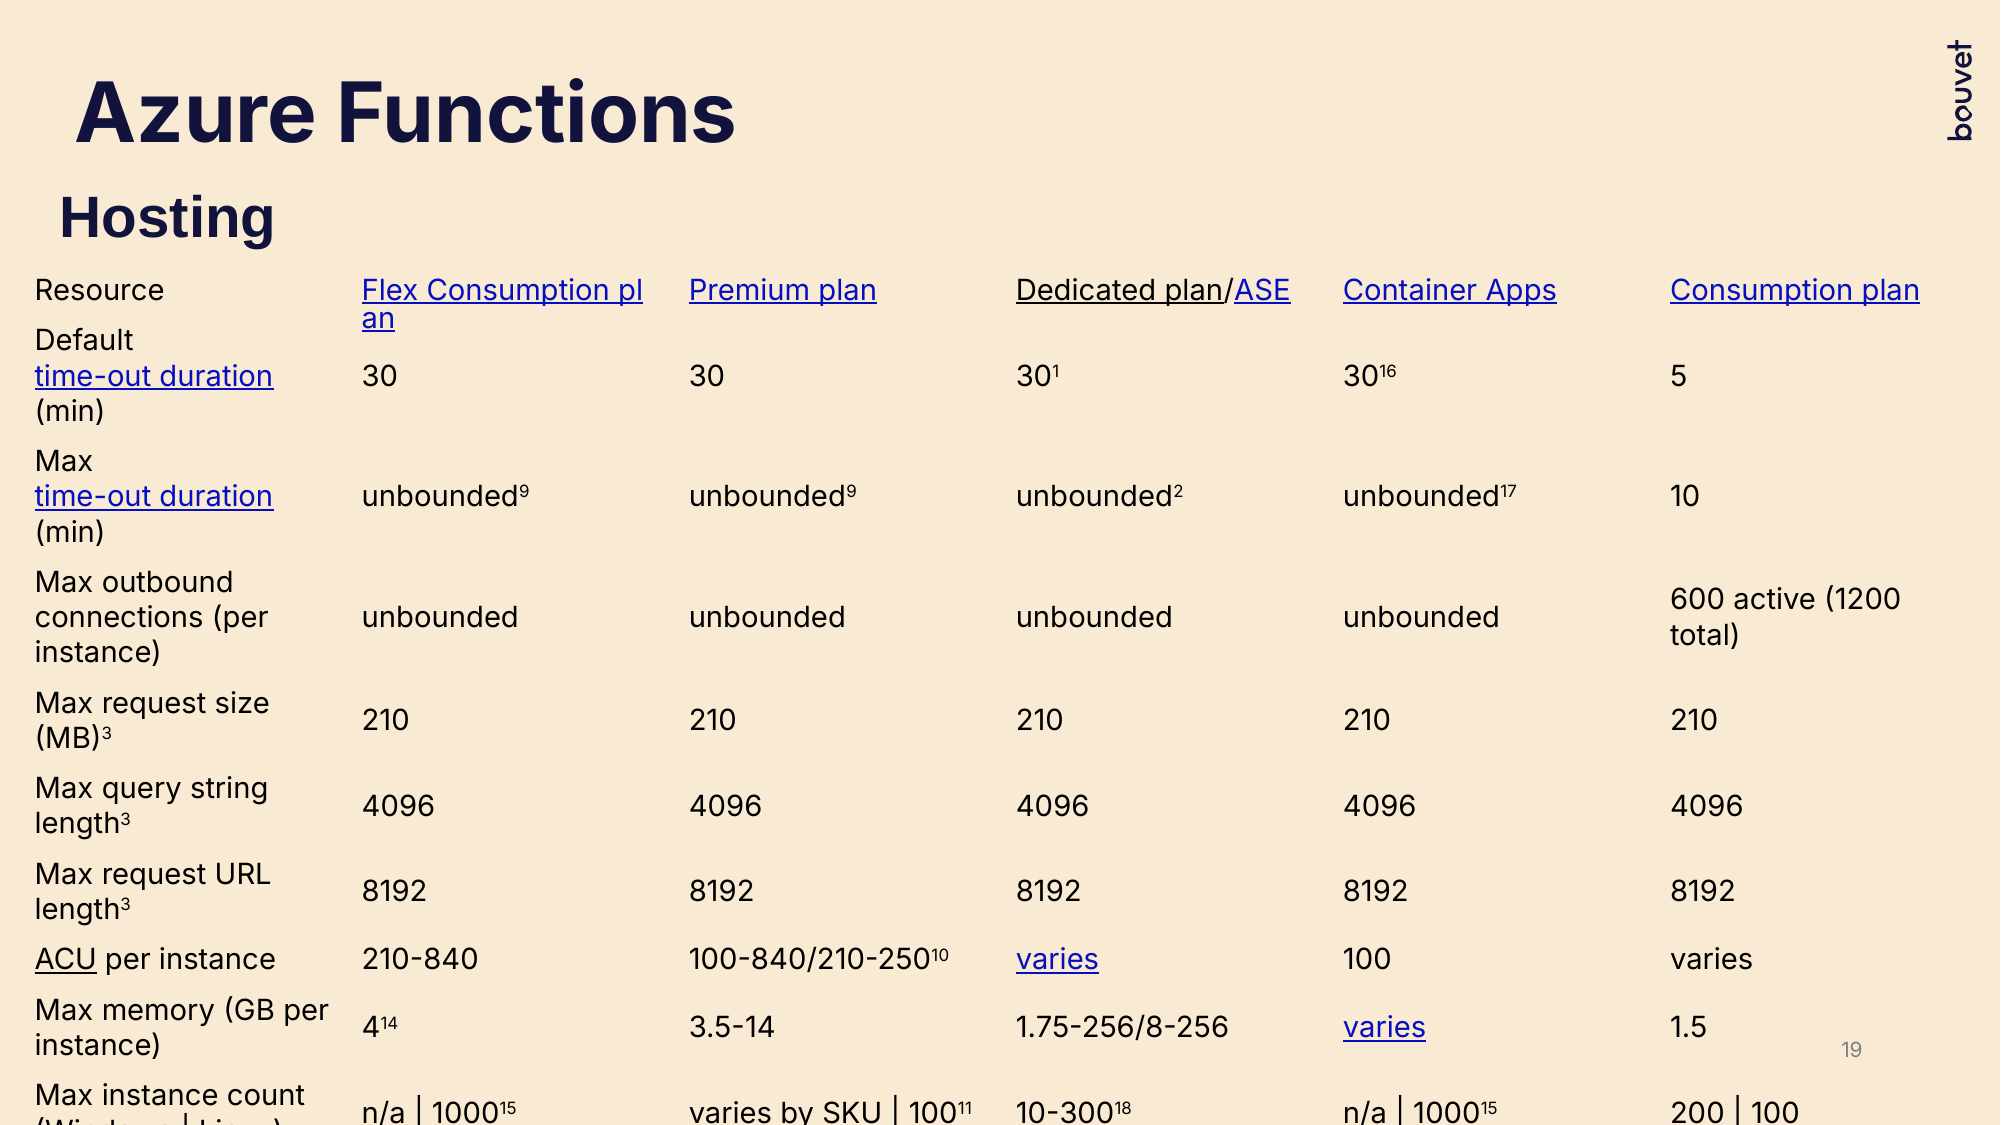

# Azure Functions
Hosting
| Resource | Flex Consumption plan | Premium plan | Dedicated plan/ASE | Container Apps | Consumption plan |
| --- | --- | --- | --- | --- | --- |
| Default time-out duration (min) | 30 | 30 | 301 | 3016 | 5 |
| Max time-out duration (min) | unbounded9 | unbounded9 | unbounded2 | unbounded17 | 10 |
| Max outbound connections (per instance) | unbounded | unbounded | unbounded | unbounded | 600 active (1200 total) |
| Max request size (MB)3 | 210 | 210 | 210 | 210 | 210 |
| Max query string length3 | 4096 | 4096 | 4096 | 4096 | 4096 |
| Max request URL length3 | 8192 | 8192 | 8192 | 8192 | 8192 |
| ACU per instance | 210-840 | 100-840/210-25010 | varies | 100 | varies |
| Max memory (GB per instance) | 414 | 3.5-14 | 1.75-256/8-256 | varies | 1.5 |
| Max instance count (Windows | Linux) | n/a | 100015 | varies by SKU | 10011 | 10-30018 | n/a | 100015 | 200 | 100 |
19